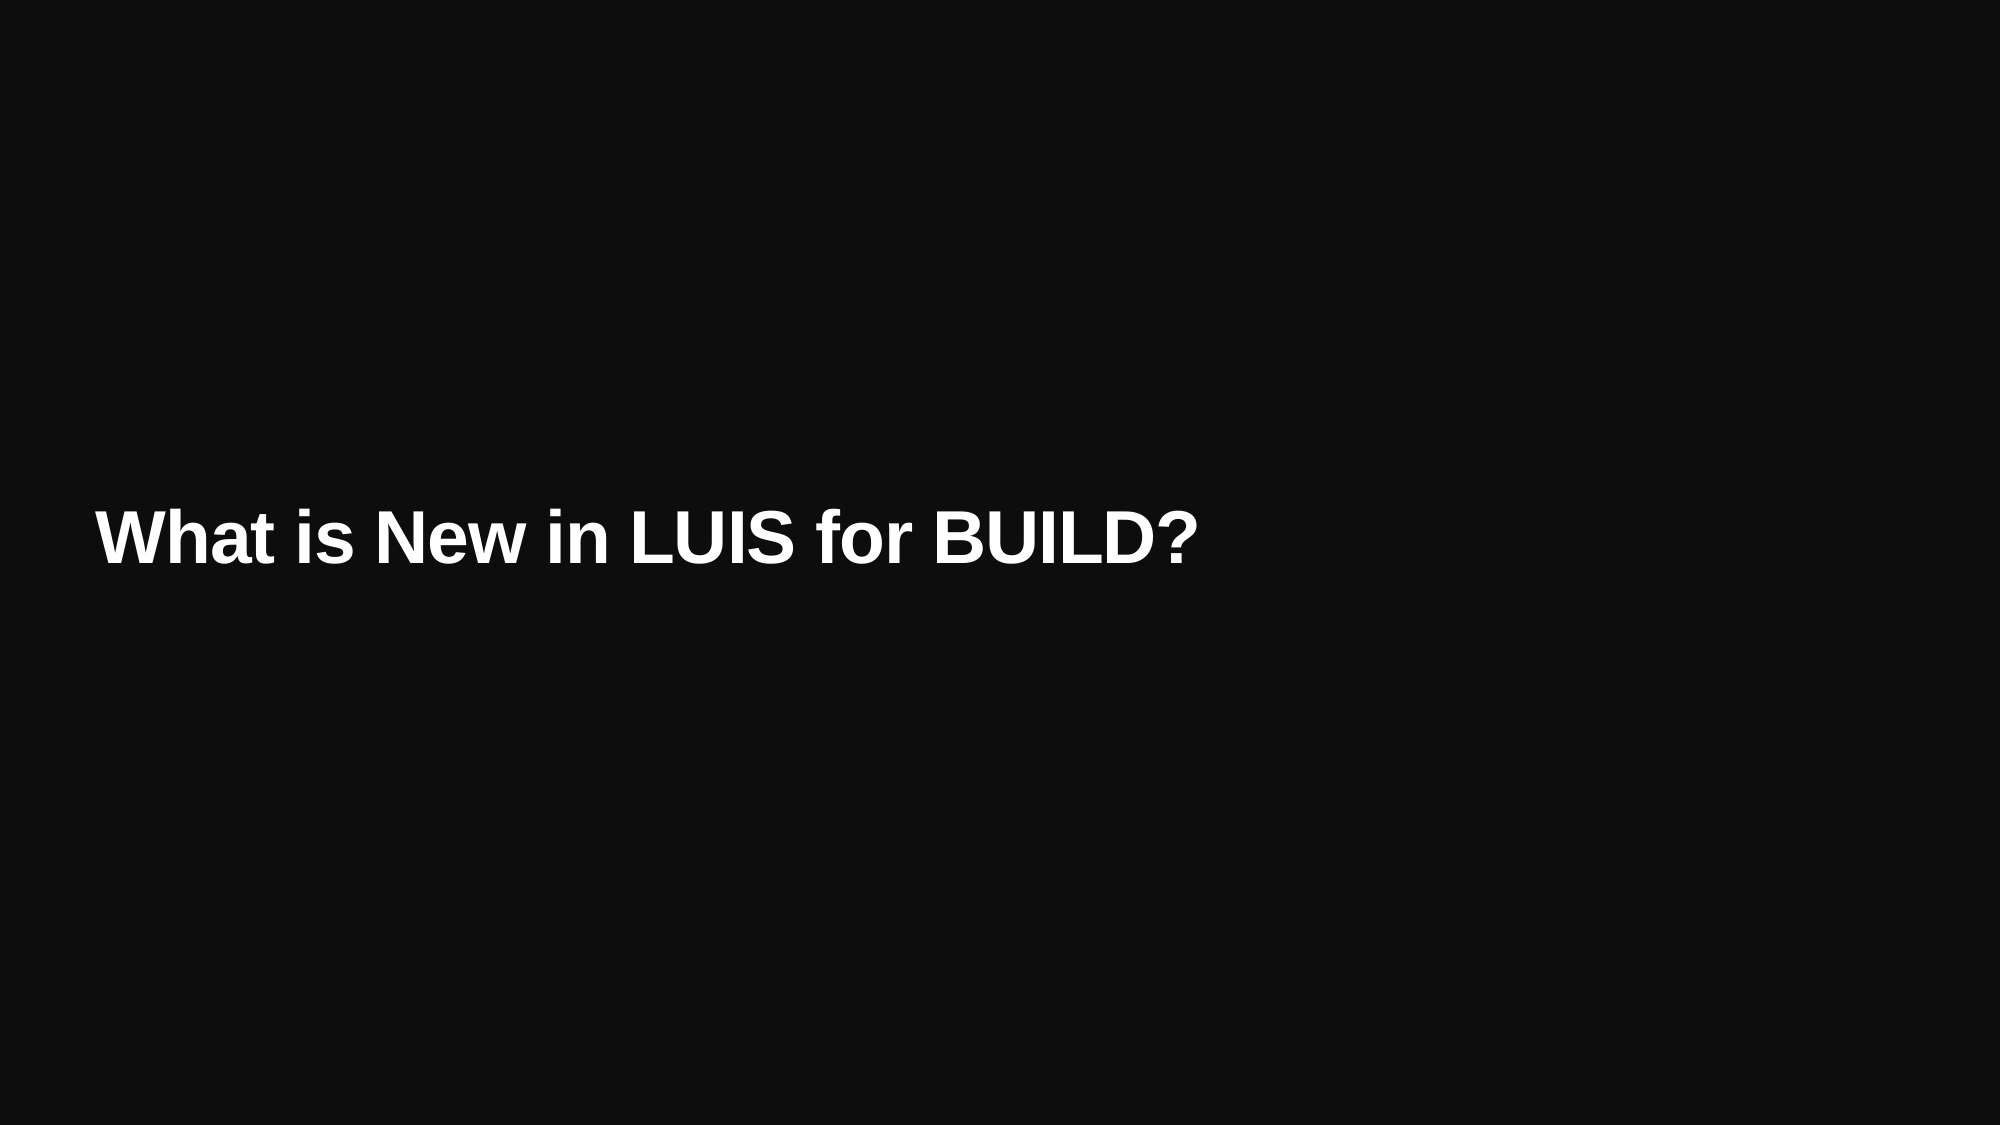

# What is New in LUIS for BUILD?